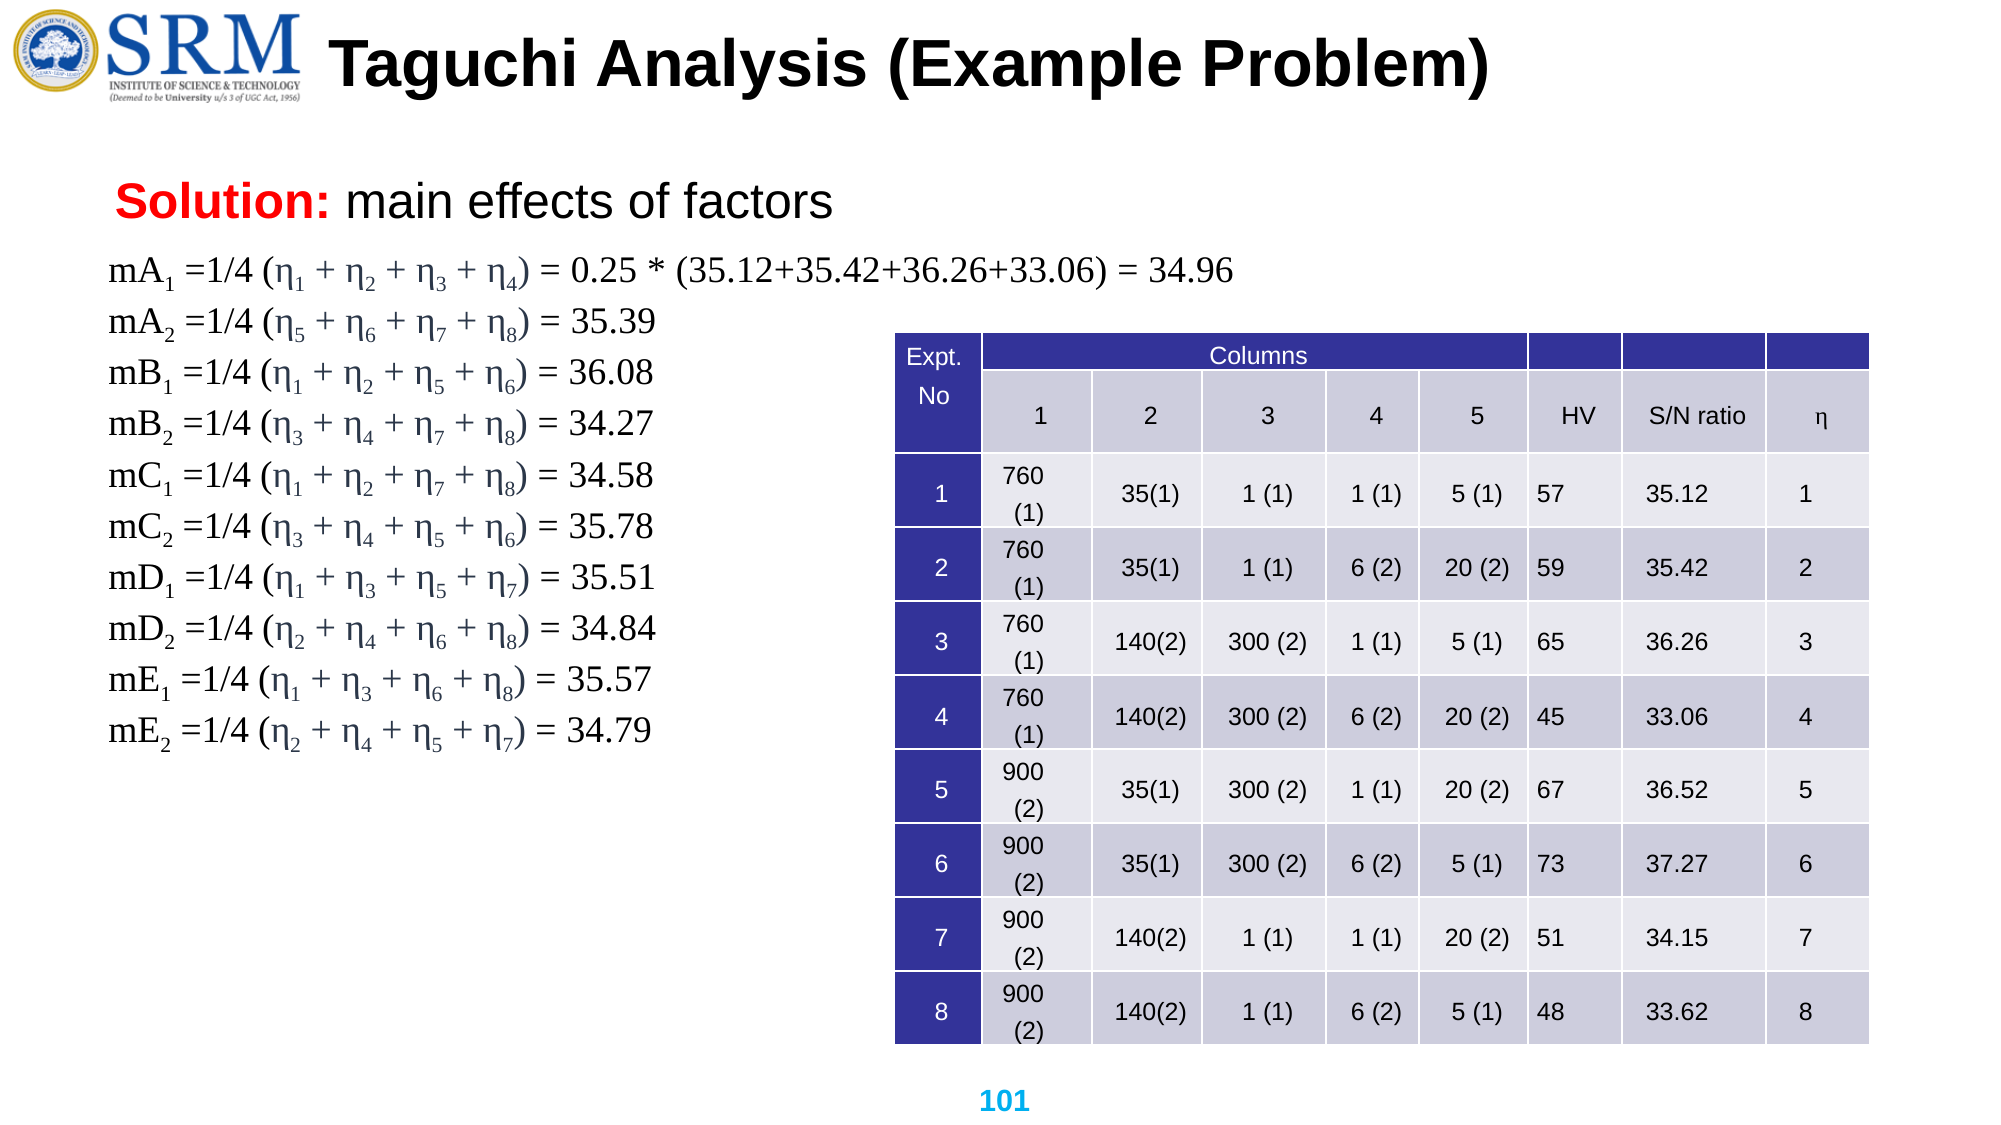

# Taguchi Analysis (Example Problem)
Solution: main effects of factors

mA1 =1/4 (η1 + η2 + η3 + η4) = 0.25 * (35.12+35.42+36.26+33.06) = 34.96
mA2 =1/4 (η5 + η6 + η7 + η8) = 35.39
mB1 =1/4 (η1 + η2 + η5 + η6) = 36.08
mB2 =1/4 (η3 + η4 + η7 + η8) = 34.27
mC1 =1/4 (η1 + η2 + η7 + η8) = 34.58
mC2 =1/4 (η3 + η4 + η5 + η6) = 35.78
mD1 =1/4 (η1 + η3 + η5 + η7) = 35.51
mD2 =1/4 (η2 + η4 + η6 + η8) = 34.84
mE1 =1/4 (η1 + η3 + η6 + η8) = 35.57
mE2 =1/4 (η2 + η4 + η5 + η7) = 34.79

| Expt. No | Columns |  |  |  |  |  |  |  |
| --- | --- | --- | --- | --- | --- | --- | --- | --- |
|  | 1 | 2 | 3 | 4 | 5 | HV | S/N ratio | η |
| 1 | 760 (1) | 35(1) | 1 (1) | 1 (1) | 5 (1) | 57 | 35.12 | 1 |
| 2 | 760 (1) | 35(1) | 1 (1) | 6 (2) | 20 (2) | 59 | 35.42 | 2 |
| 3 | 760 (1) | 140(2) | 300 (2) | 1 (1) | 5 (1) | 65 | 36.26 | 3 |
| 4 | 760 (1) | 140(2) | 300 (2) | 6 (2) | 20 (2) | 45 | 33.06 | 4 |
| 5 | 900 (2) | 35(1) | 300 (2) | 1 (1) | 20 (2) | 67 | 36.52 | 5 |
| 6 | 900 (2) | 35(1) | 300 (2) | 6 (2) | 5 (1) | 73 | 37.27 | 6 |
| 7 | 900 (2) | 140(2) | 1 (1) | 1 (1) | 20 (2) | 51 | 34.15 | 7 |
| 8 | 900 (2) | 140(2) | 1 (1) | 6 (2) | 5 (1) | 48 | 33.62 | 8 |
101